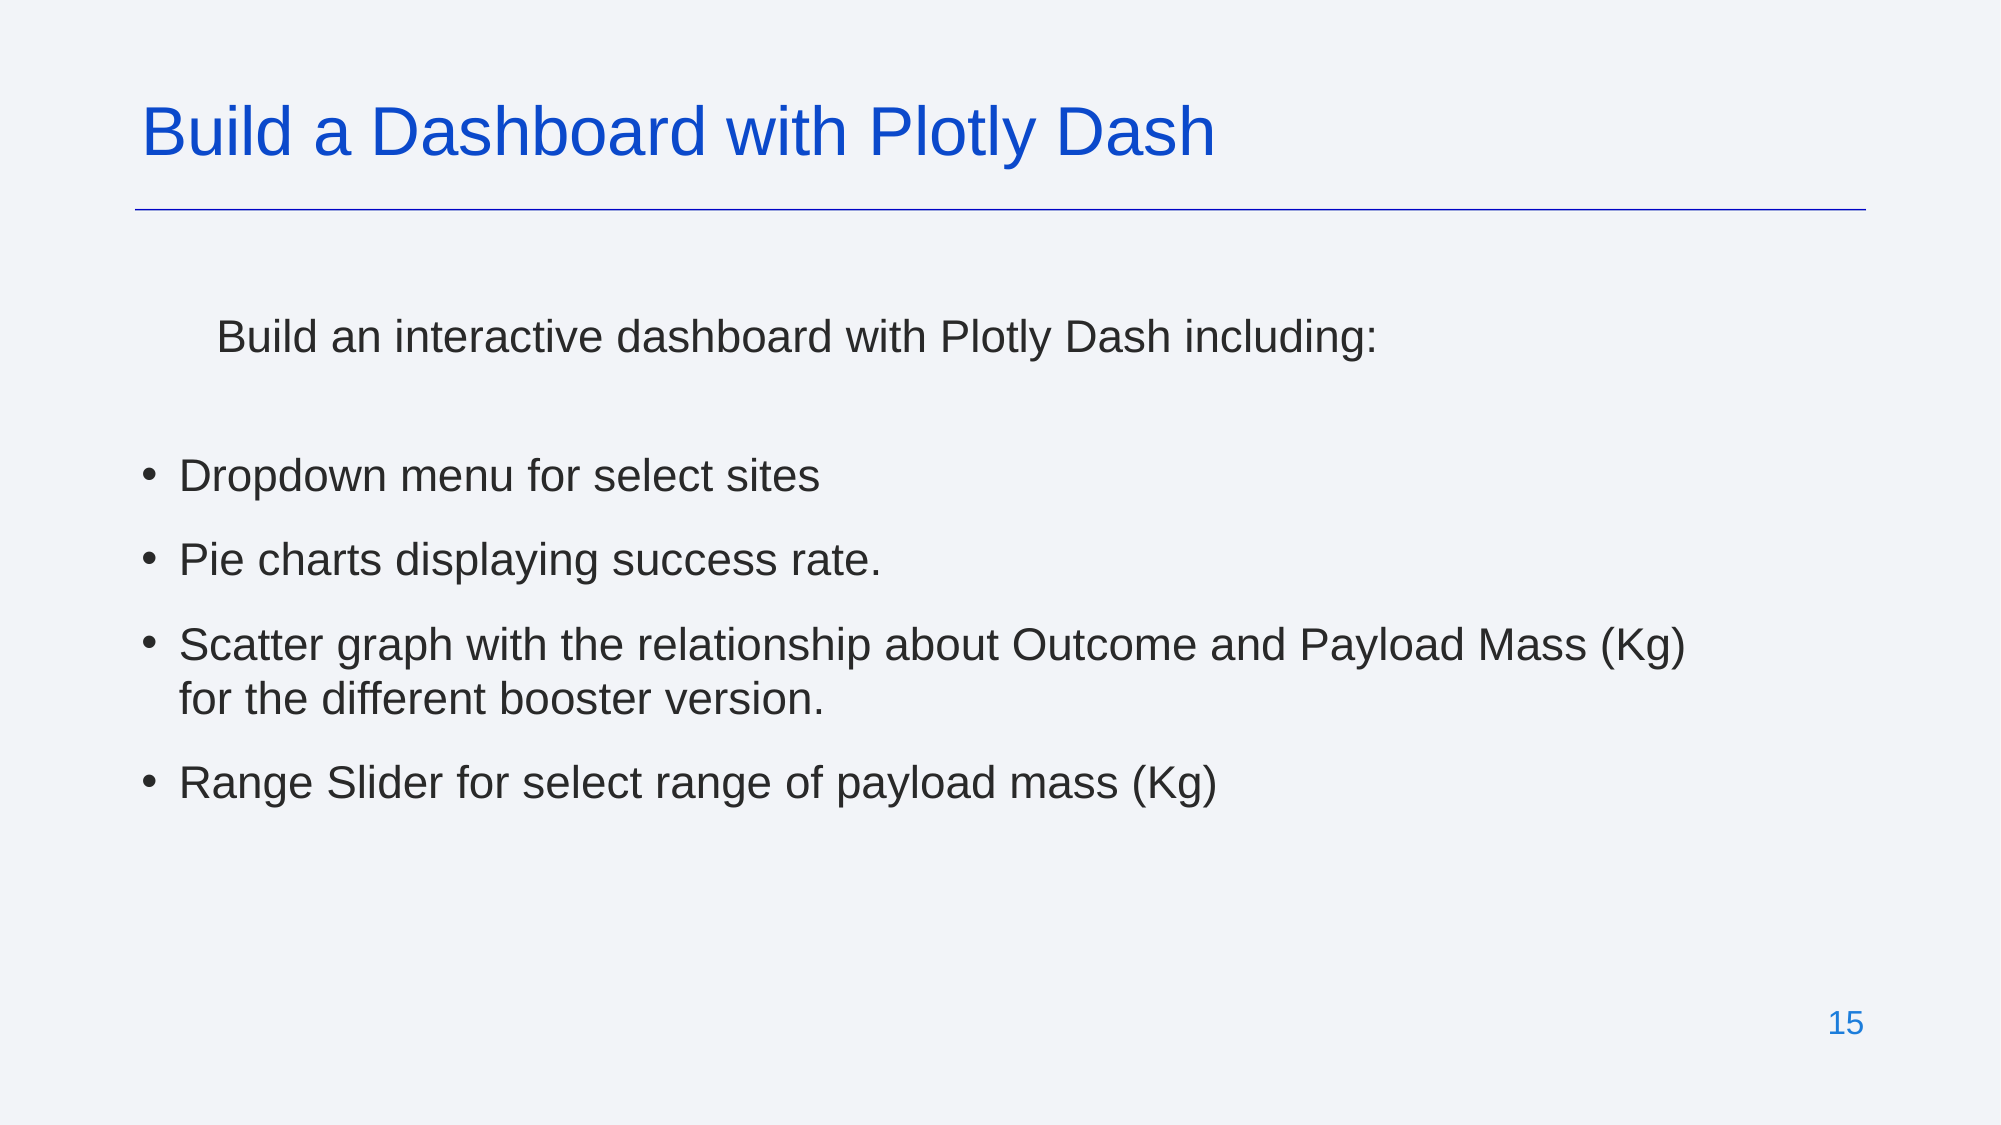

Build a Dashboard with Plotly Dash
Build an interactive dashboard with Plotly Dash including:

Dropdown menu for select sites
Pie charts displaying success rate.
Scatter graph with the relationship about Outcome and Payload Mass (Kg) for the different booster version.
Range Slider for select range of payload mass (Kg)
15